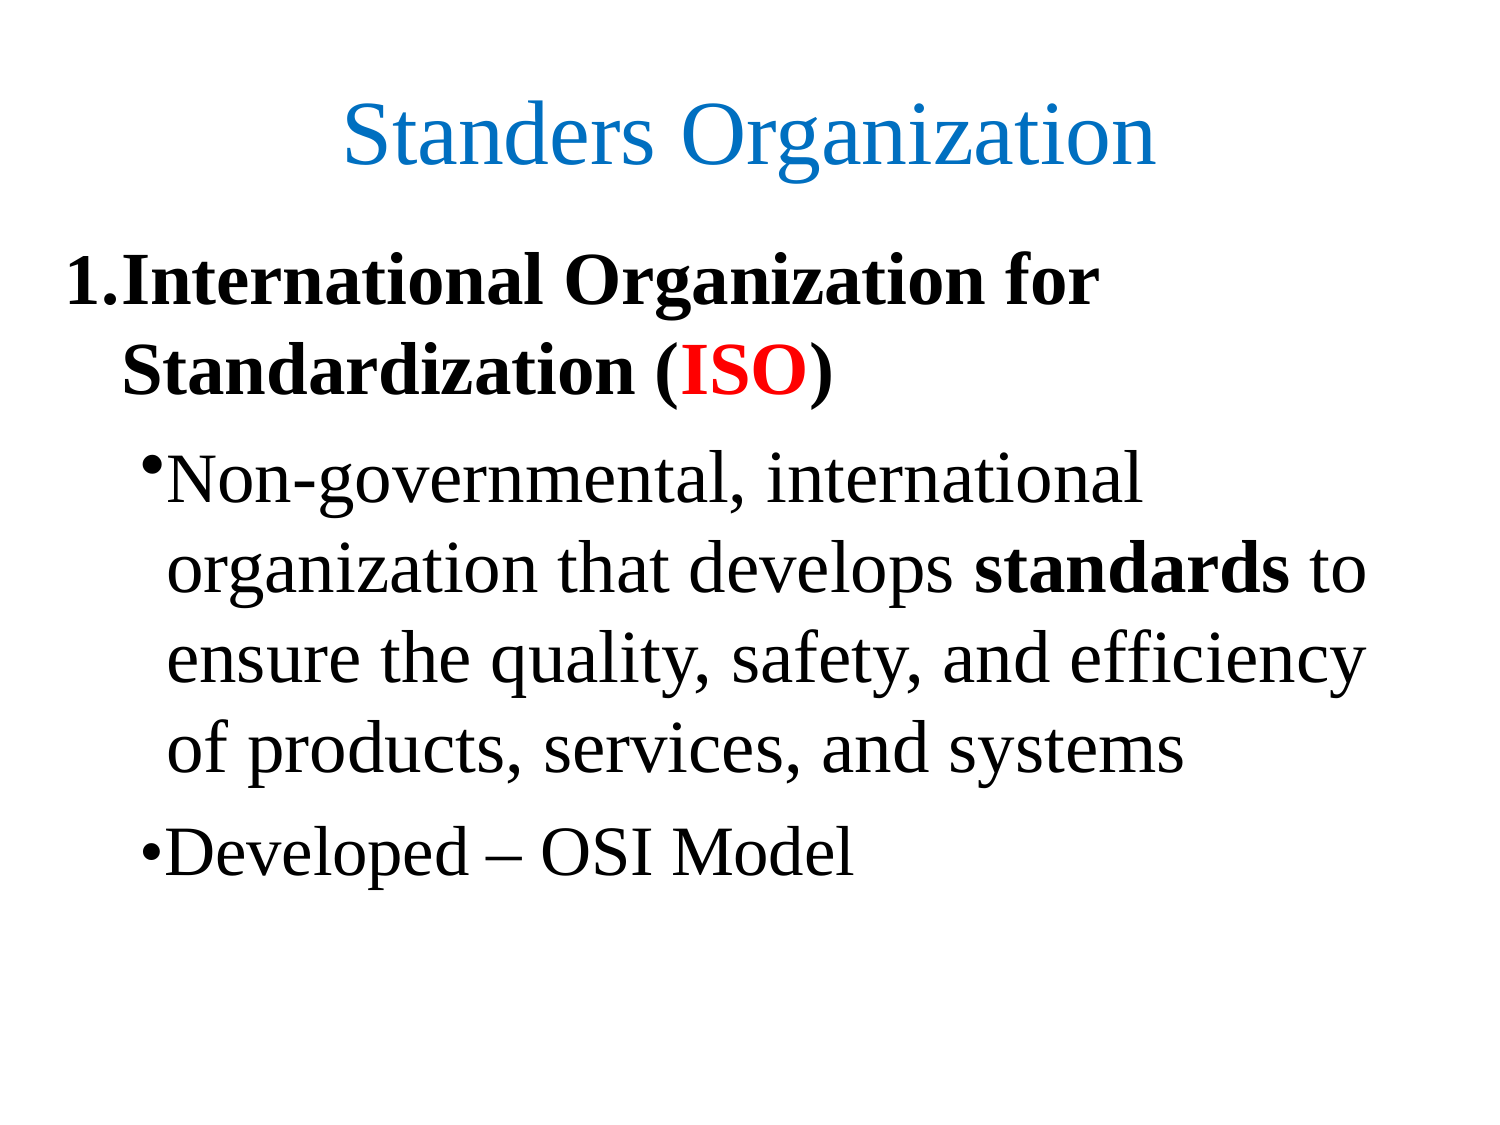

# Standers Organization
International Organization for  Standardization (ISO)
Non-governmental, international organization that develops standards to ensure the quality, safety, and efficiency of products, services, and systems
•Developed – OSI Model